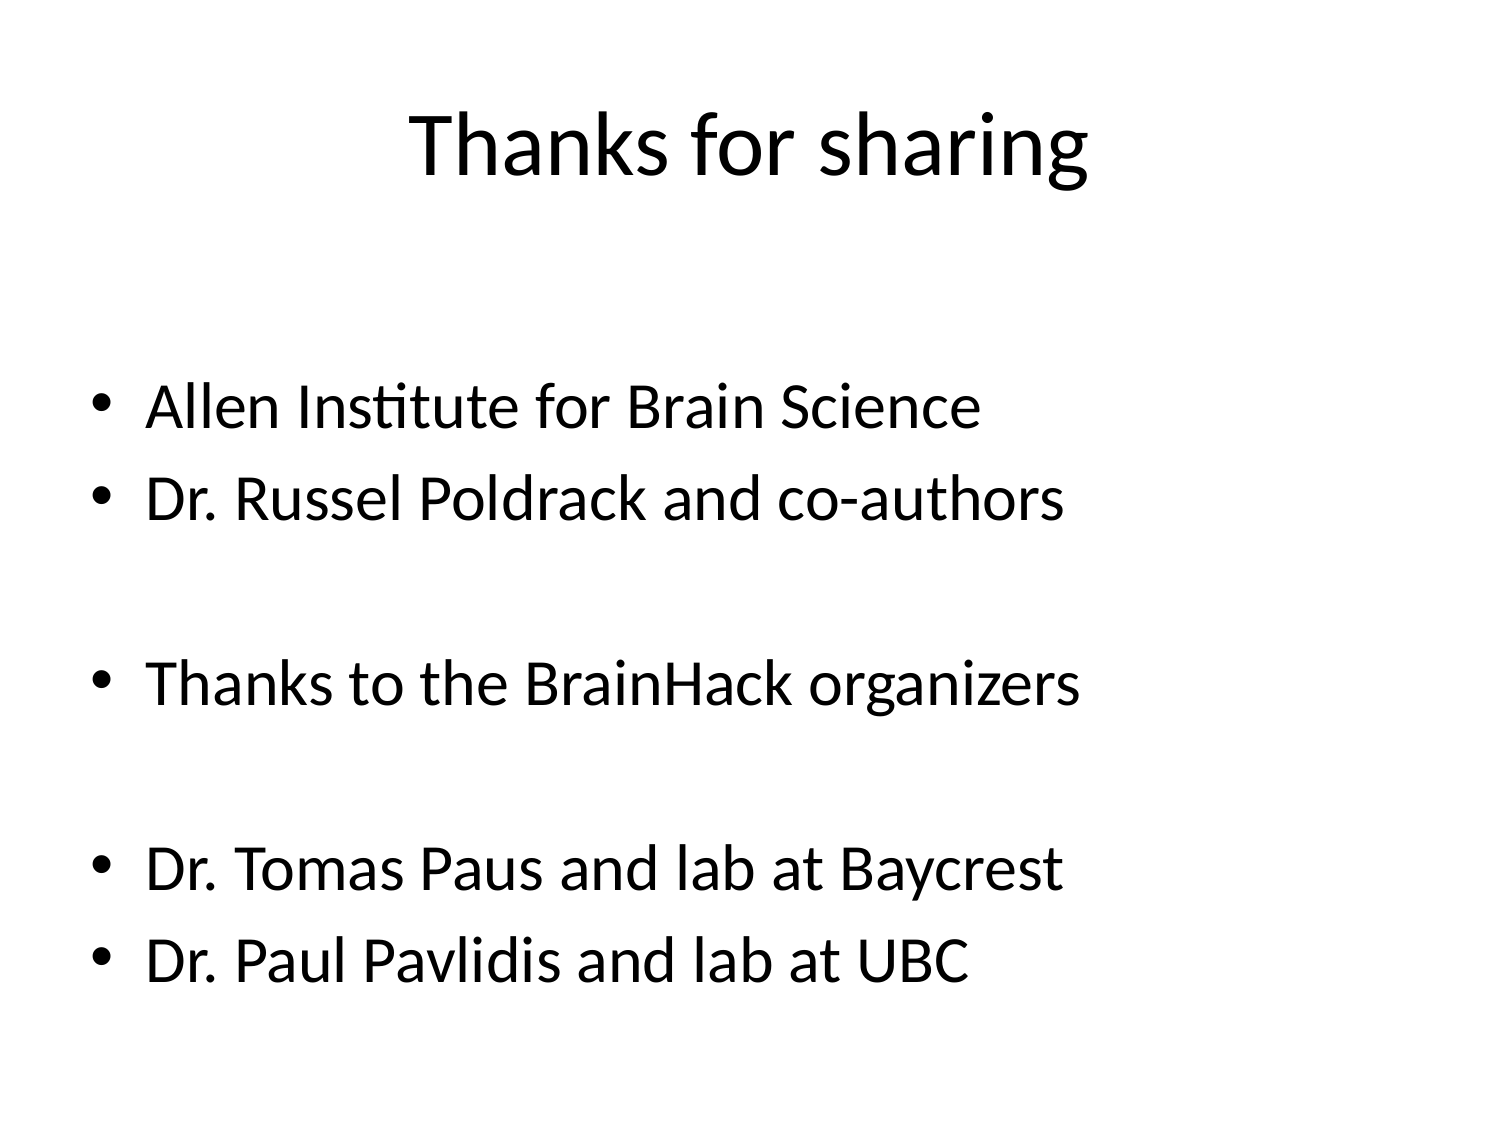

# Thanks for sharing

Allen Institute for Brain Science
Dr. Russel Poldrack and co-authors

Thanks to the BrainHack organizers

Dr. Tomas Paus and lab at Baycrest
Dr. Paul Pavlidis and lab at UBC